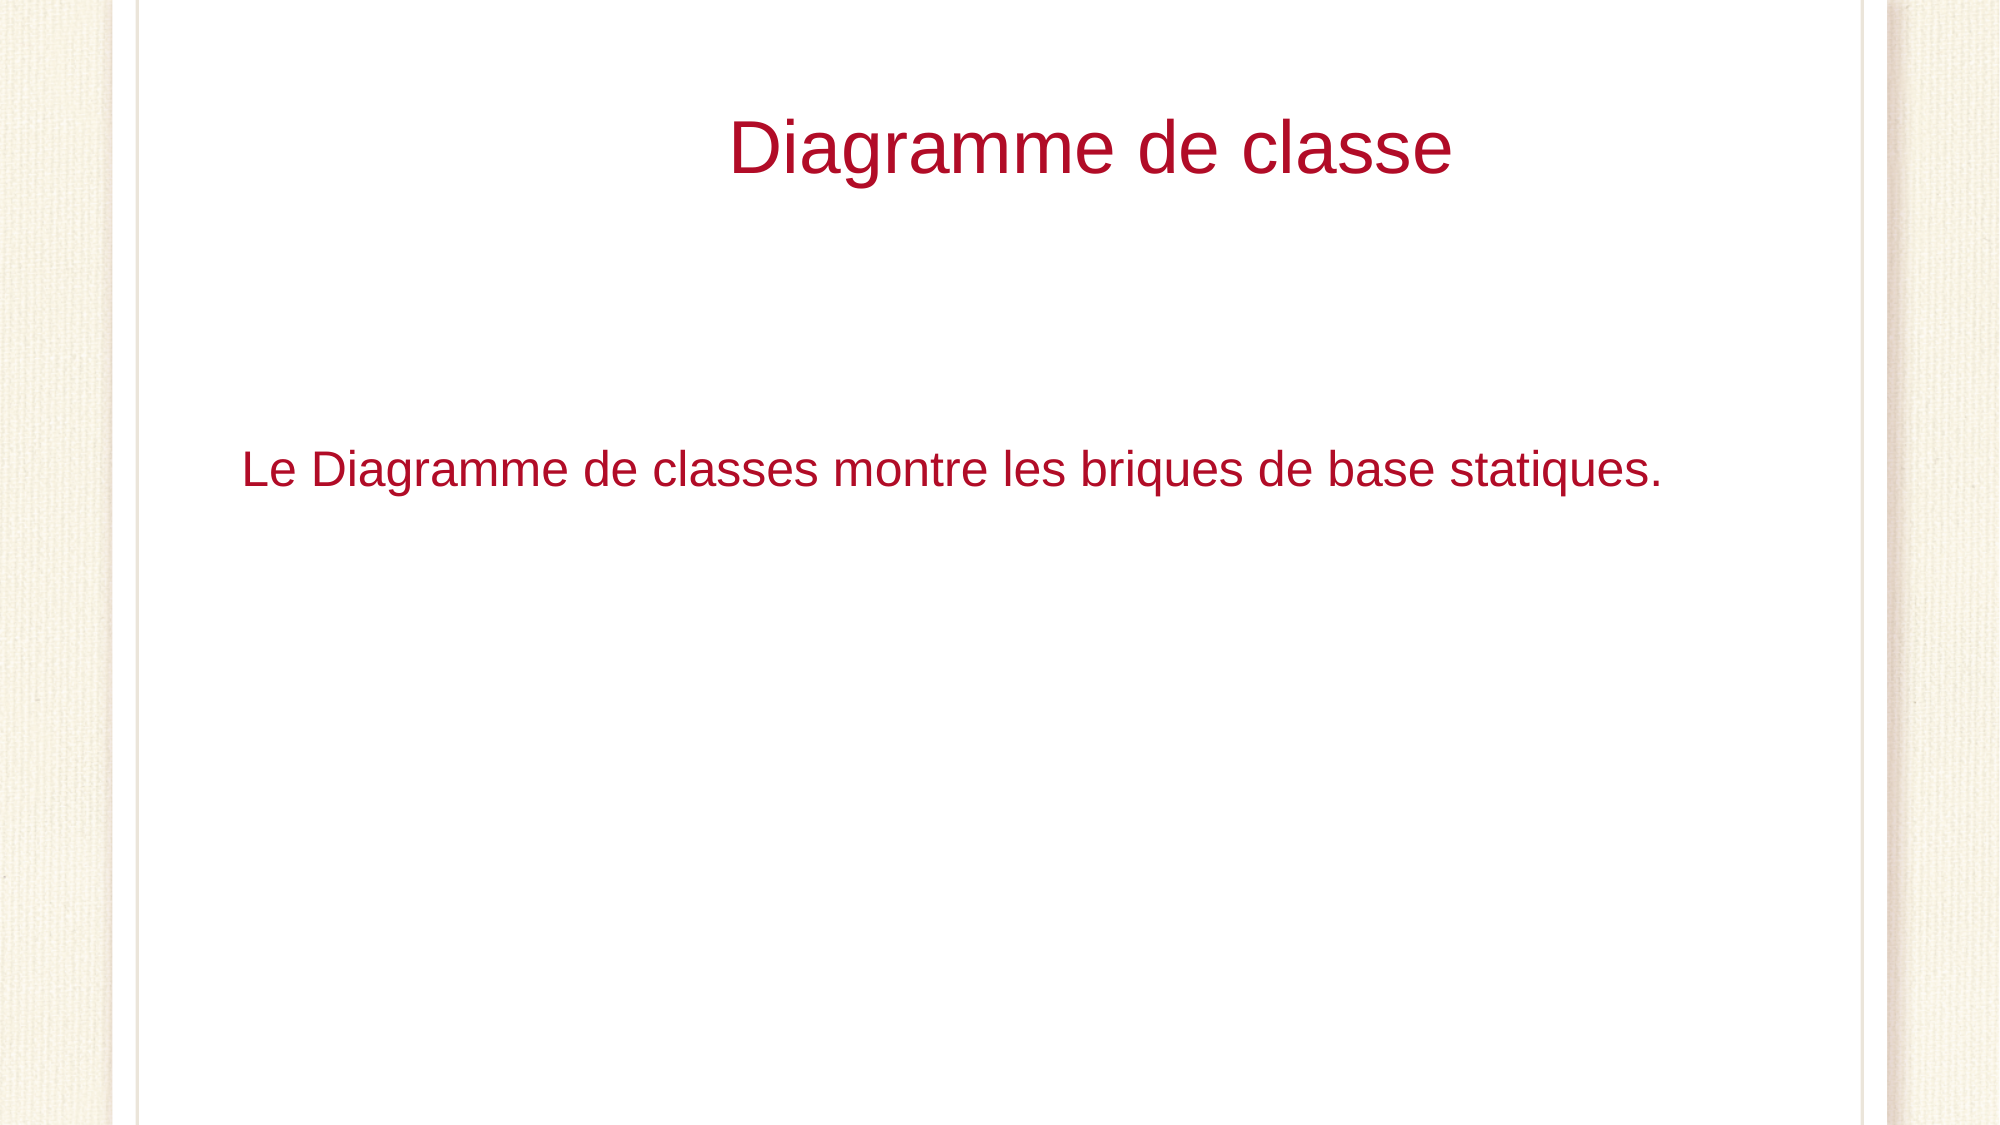

Diagramme de classe
# Le Diagramme de classes montre les briques de base statiques.